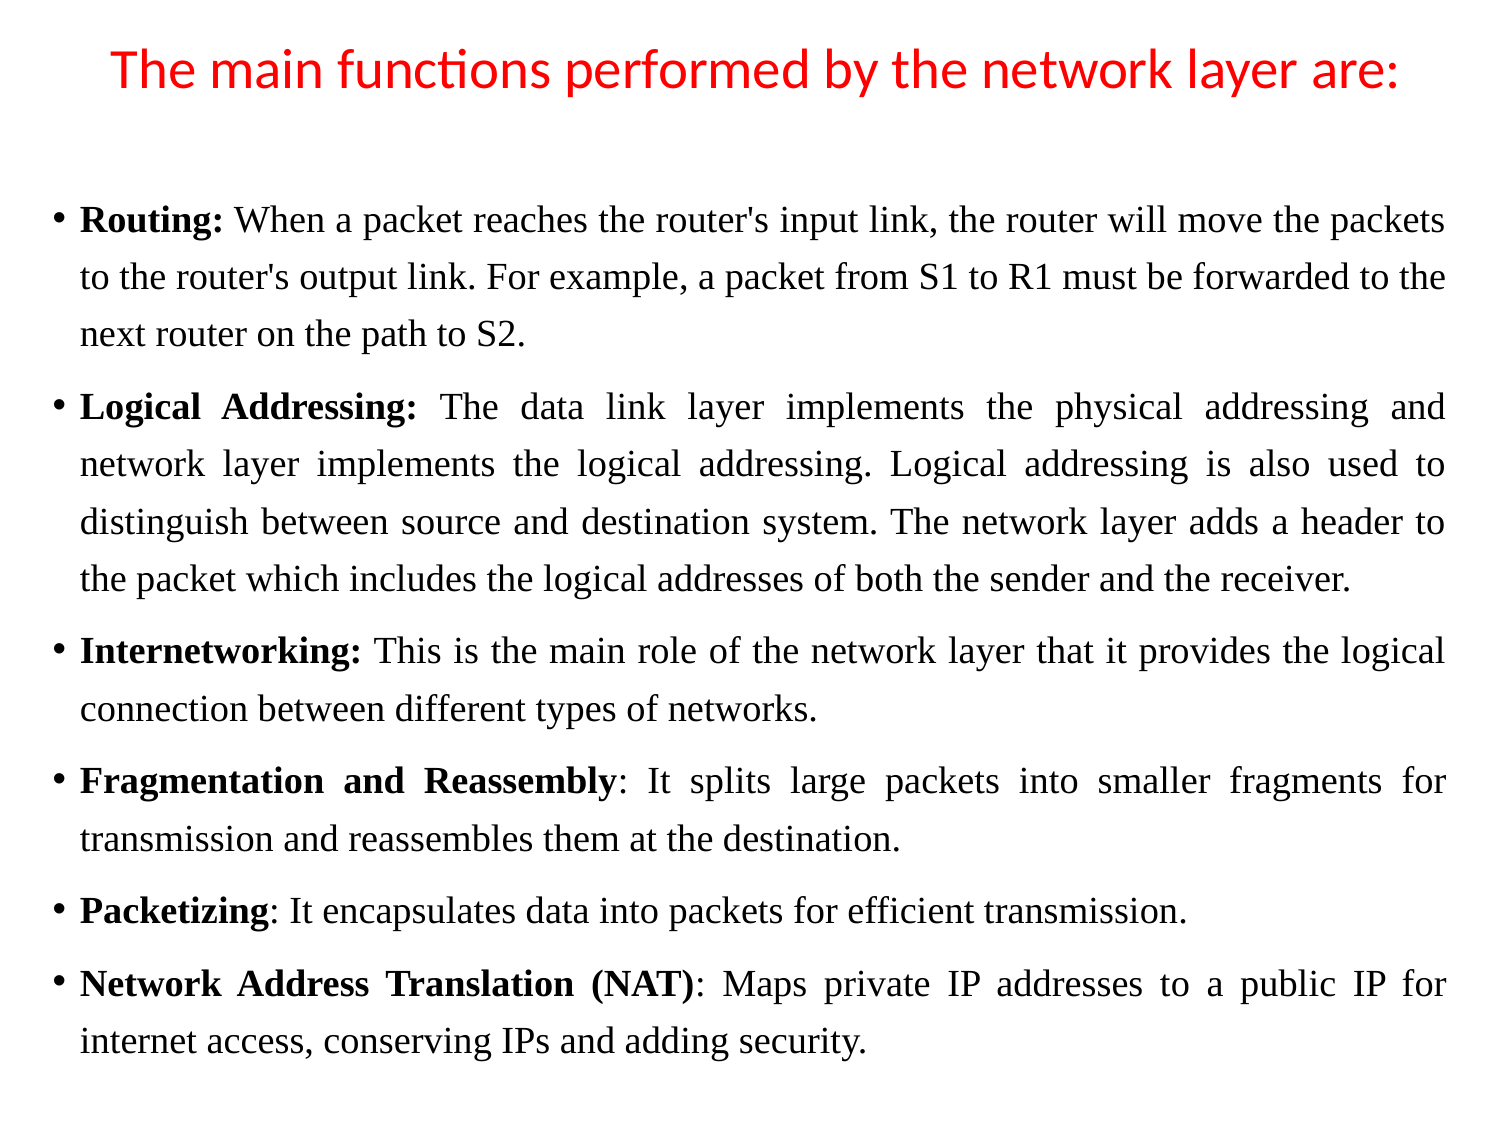

# The main functions performed by the network layer are:
Routing: When a packet reaches the router's input link, the router will move the packets to the router's output link. For example, a packet from S1 to R1 must be forwarded to the next router on the path to S2.
Logical Addressing: The data link layer implements the physical addressing and network layer implements the logical addressing. Logical addressing is also used to distinguish between source and destination system. The network layer adds a header to the packet which includes the logical addresses of both the sender and the receiver.
Internetworking: This is the main role of the network layer that it provides the logical connection between different types of networks.
Fragmentation and Reassembly: It splits large packets into smaller fragments for transmission and reassembles them at the destination.
Packetizing: It encapsulates data into packets for efficient transmission.
Network Address Translation (NAT): Maps private IP addresses to a public IP for internet access, conserving IPs and adding security.